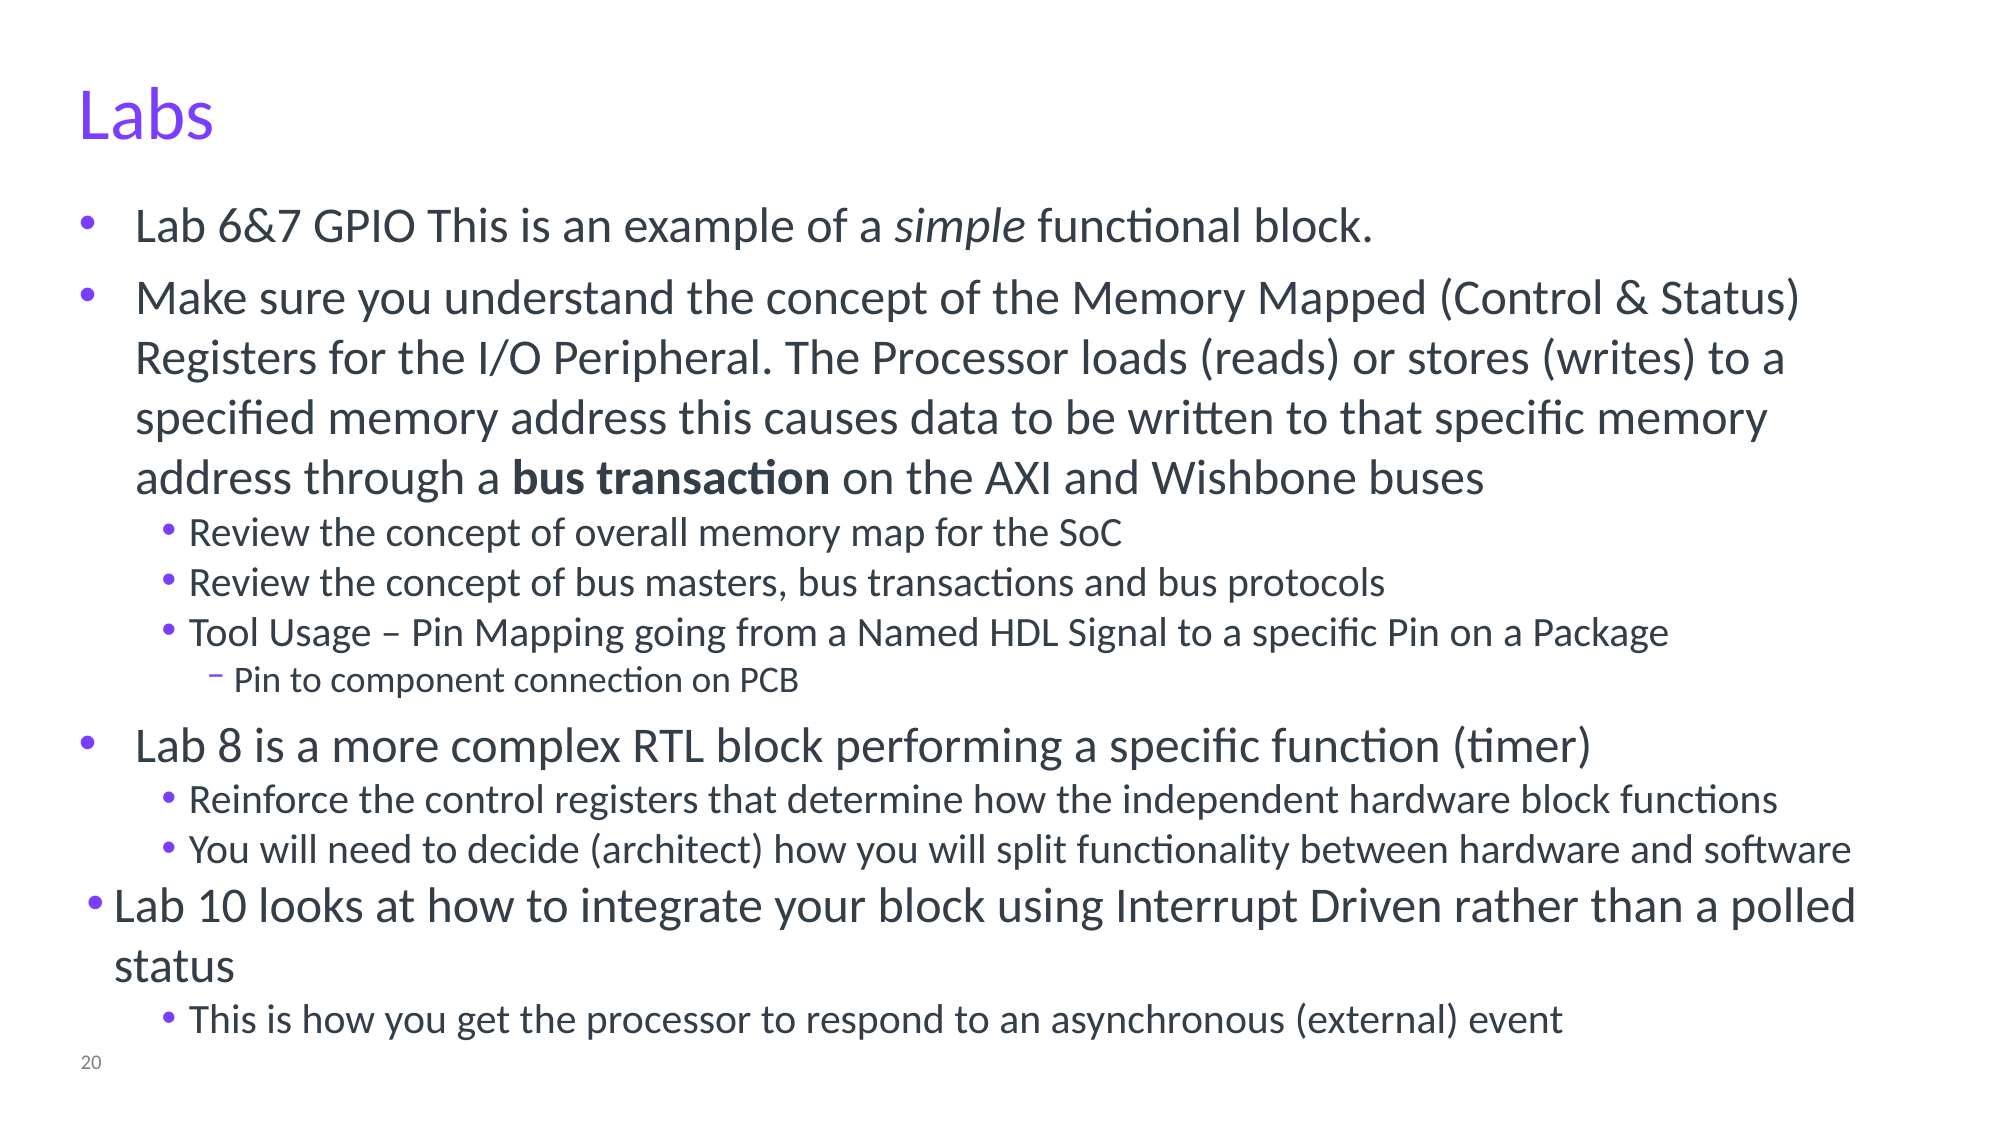

# Labs
Lab 6&7 GPIO This is an example of a simple functional block.
Make sure you understand the concept of the Memory Mapped (Control & Status) Registers for the I/O Peripheral. The Processor loads (reads) or stores (writes) to a specified memory address this causes data to be written to that specific memory address through a bus transaction on the AXI and Wishbone buses
Review the concept of overall memory map for the SoC
Review the concept of bus masters, bus transactions and bus protocols
Tool Usage – Pin Mapping going from a Named HDL Signal to a specific Pin on a Package
Pin to component connection on PCB
Lab 8 is a more complex RTL block performing a specific function (timer)
Reinforce the control registers that determine how the independent hardware block functions
You will need to decide (architect) how you will split functionality between hardware and software
Lab 10 looks at how to integrate your block using Interrupt Driven rather than a polled status
This is how you get the processor to respond to an asynchronous (external) event